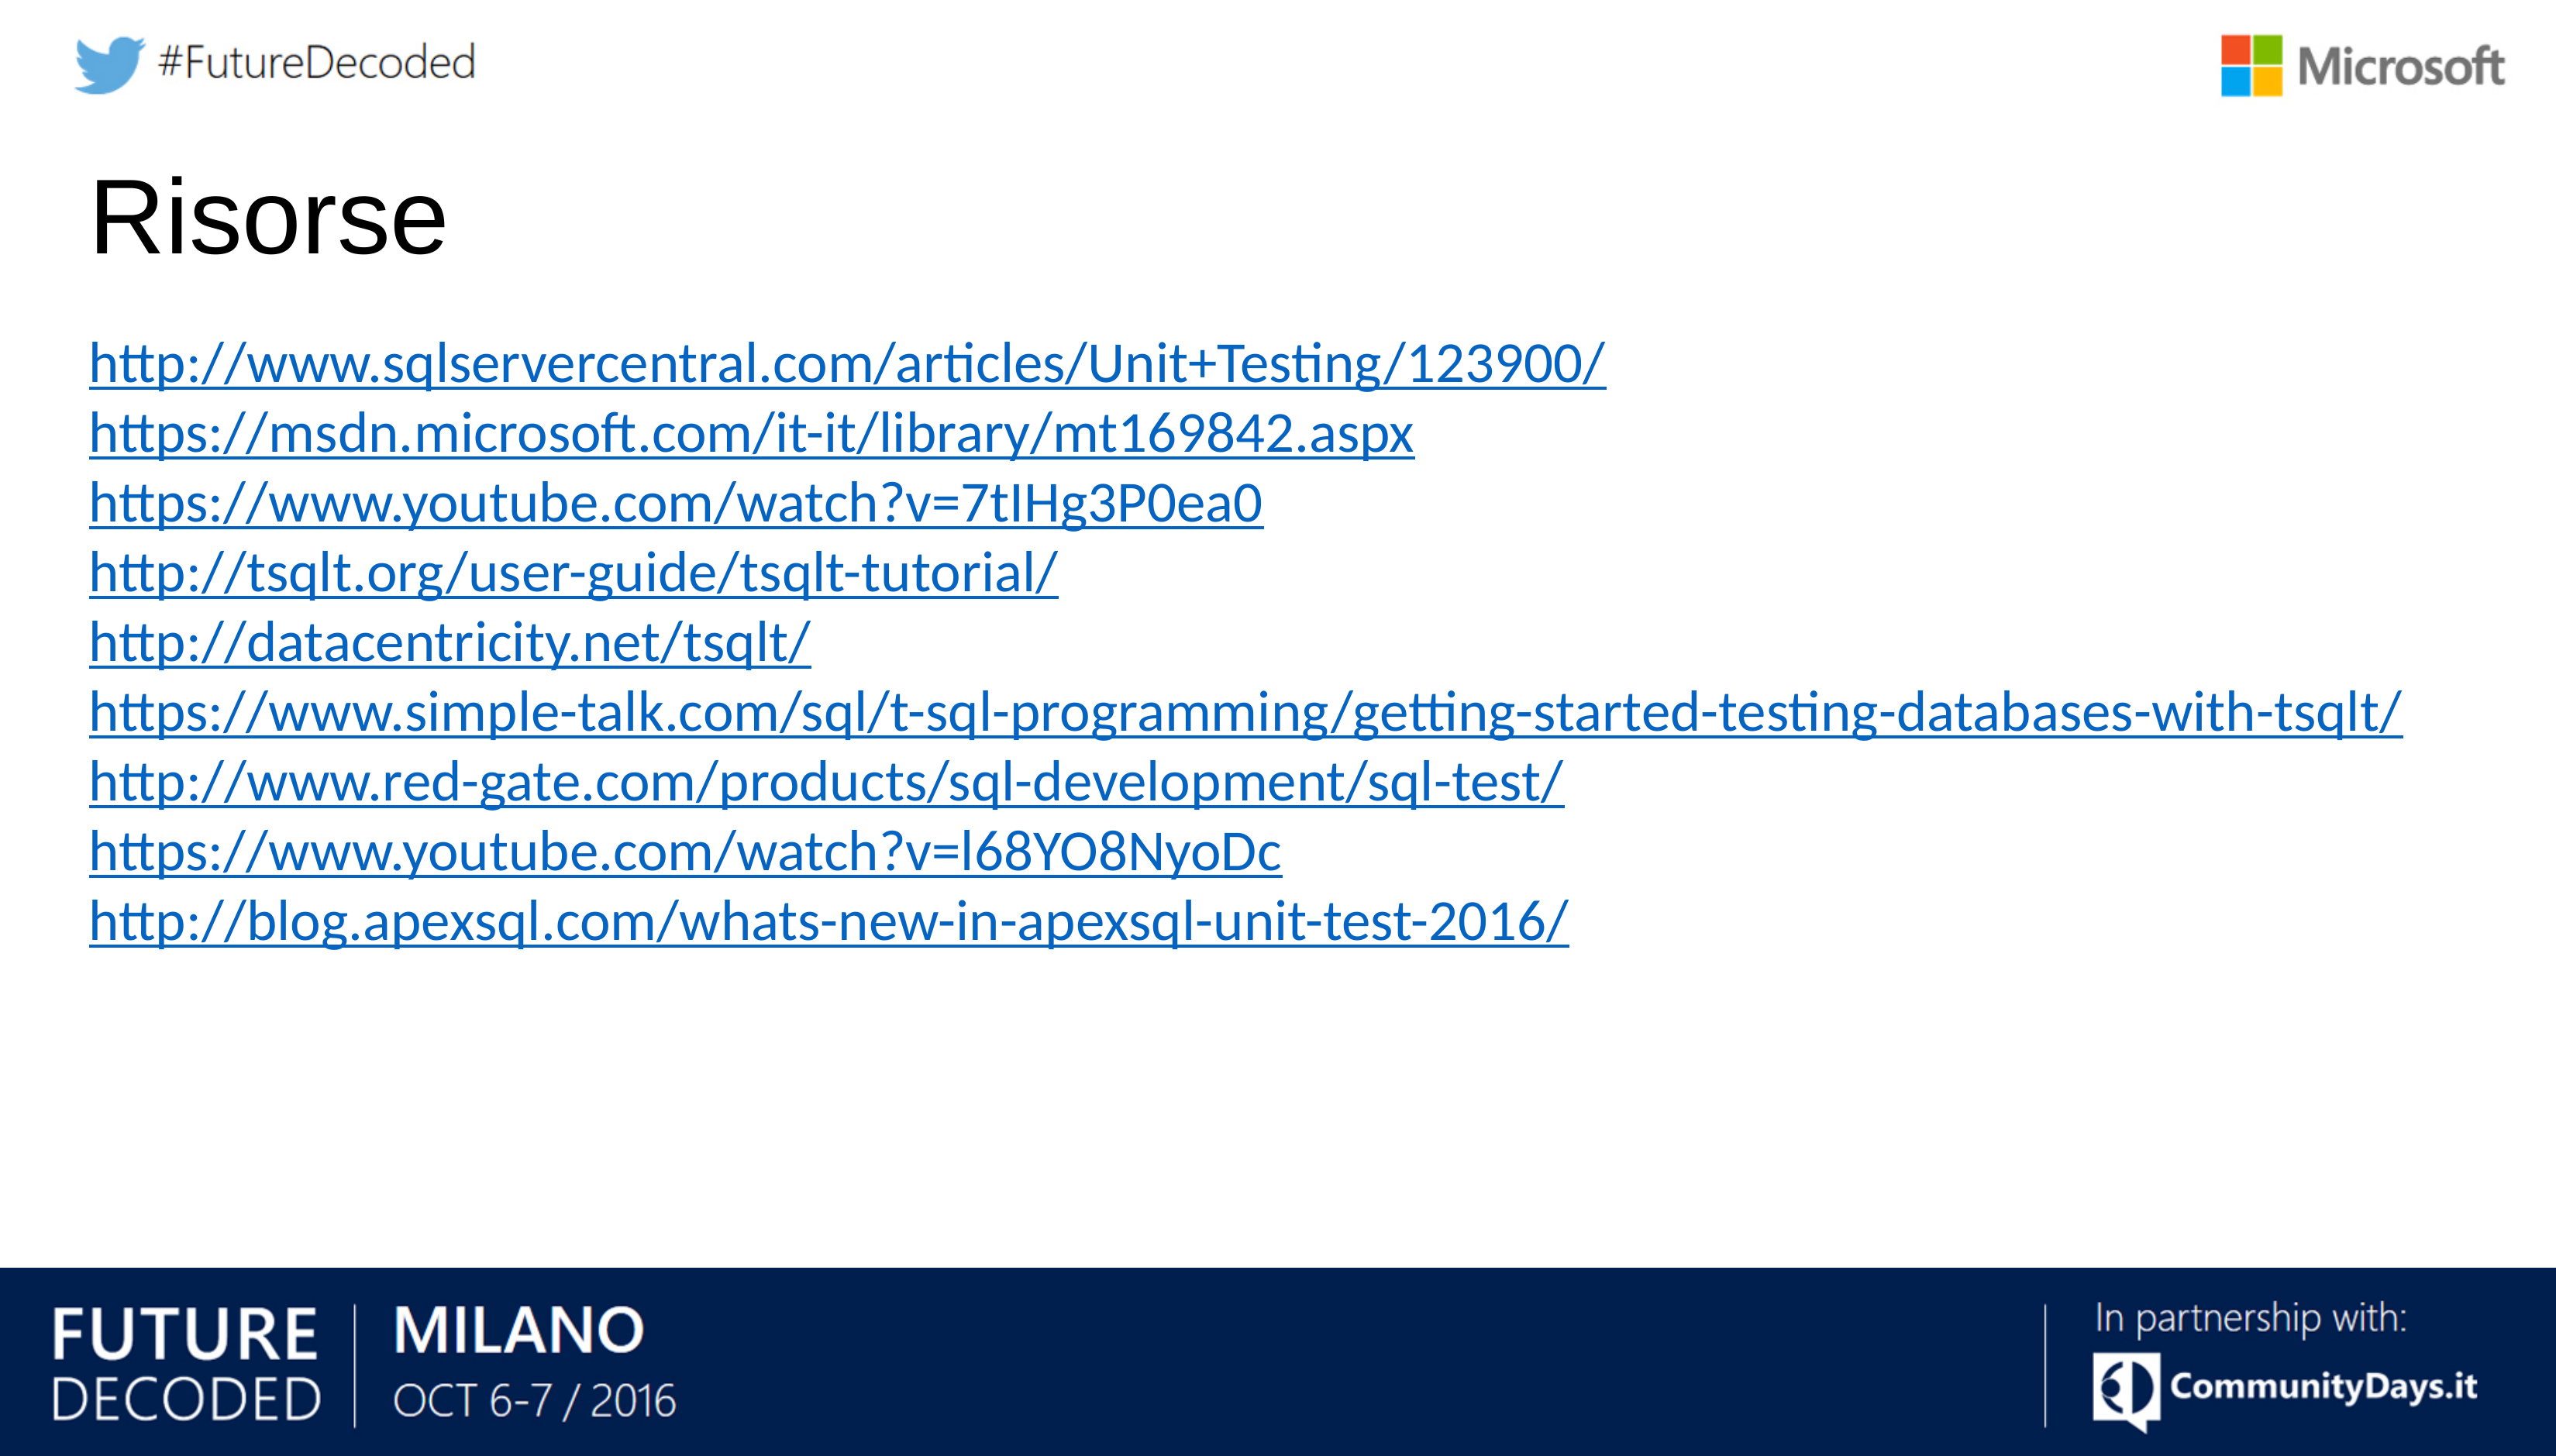

Risorse
http://www.sqlservercentral.com/articles/Unit+Testing/123900/
https://msdn.microsoft.com/it-it/library/mt169842.aspx
https://www.youtube.com/watch?v=7tIHg3P0ea0
http://tsqlt.org/user-guide/tsqlt-tutorial/
http://datacentricity.net/tsqlt/
https://www.simple-talk.com/sql/t-sql-programming/getting-started-testing-databases-with-tsqlt/
http://www.red-gate.com/products/sql-development/sql-test/
https://www.youtube.com/watch?v=l68YO8NyoDc
http://blog.apexsql.com/whats-new-in-apexsql-unit-test-2016/